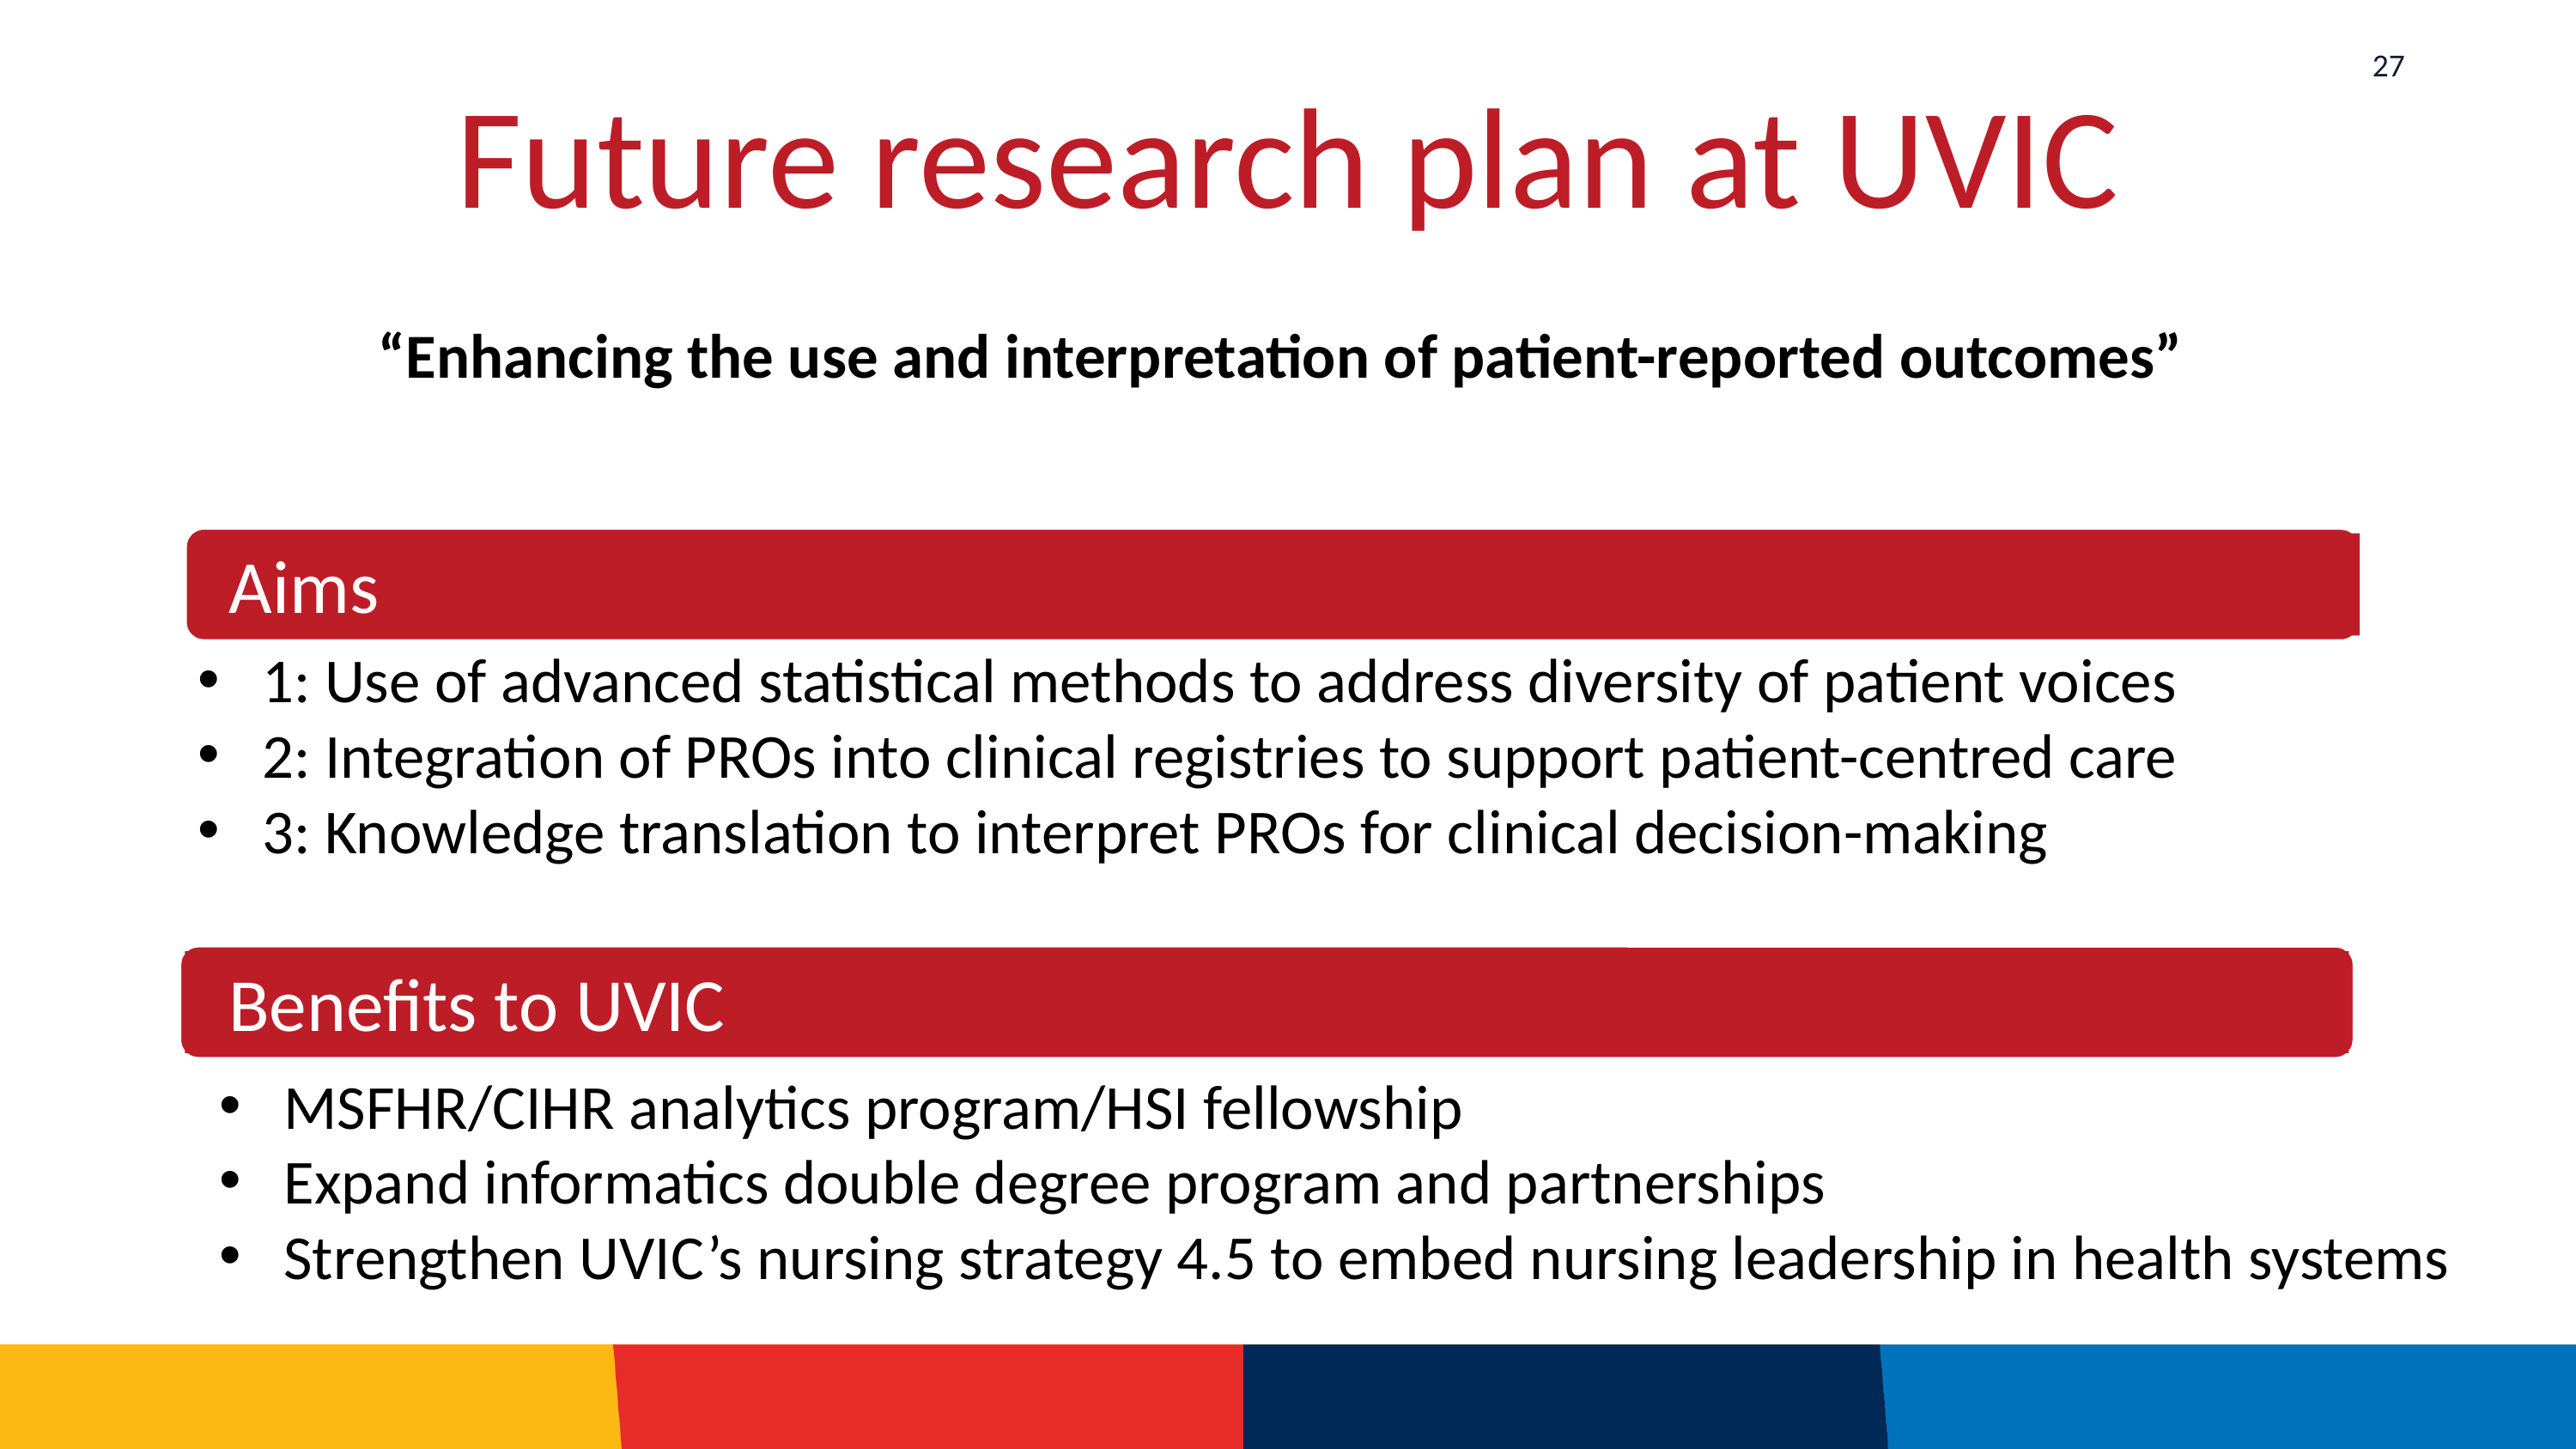

27
# Future research plan at UVIC
“Enhancing the use and interpretation of patient-reported outcomes”

Aims
1: Use of advanced statistical methods to address diversity of patient voices
2: Integration of PROs into clinical registries to support patient-centred care
3: Knowledge translation to interpret PROs for clinical decision-making

Benefits to UVIC
MSFHR/CIHR analytics program/HSI fellowship
Expand informatics double degree program and partnerships
Strengthen UVIC’s nursing strategy 4.5 to embed nursing leadership in health systems